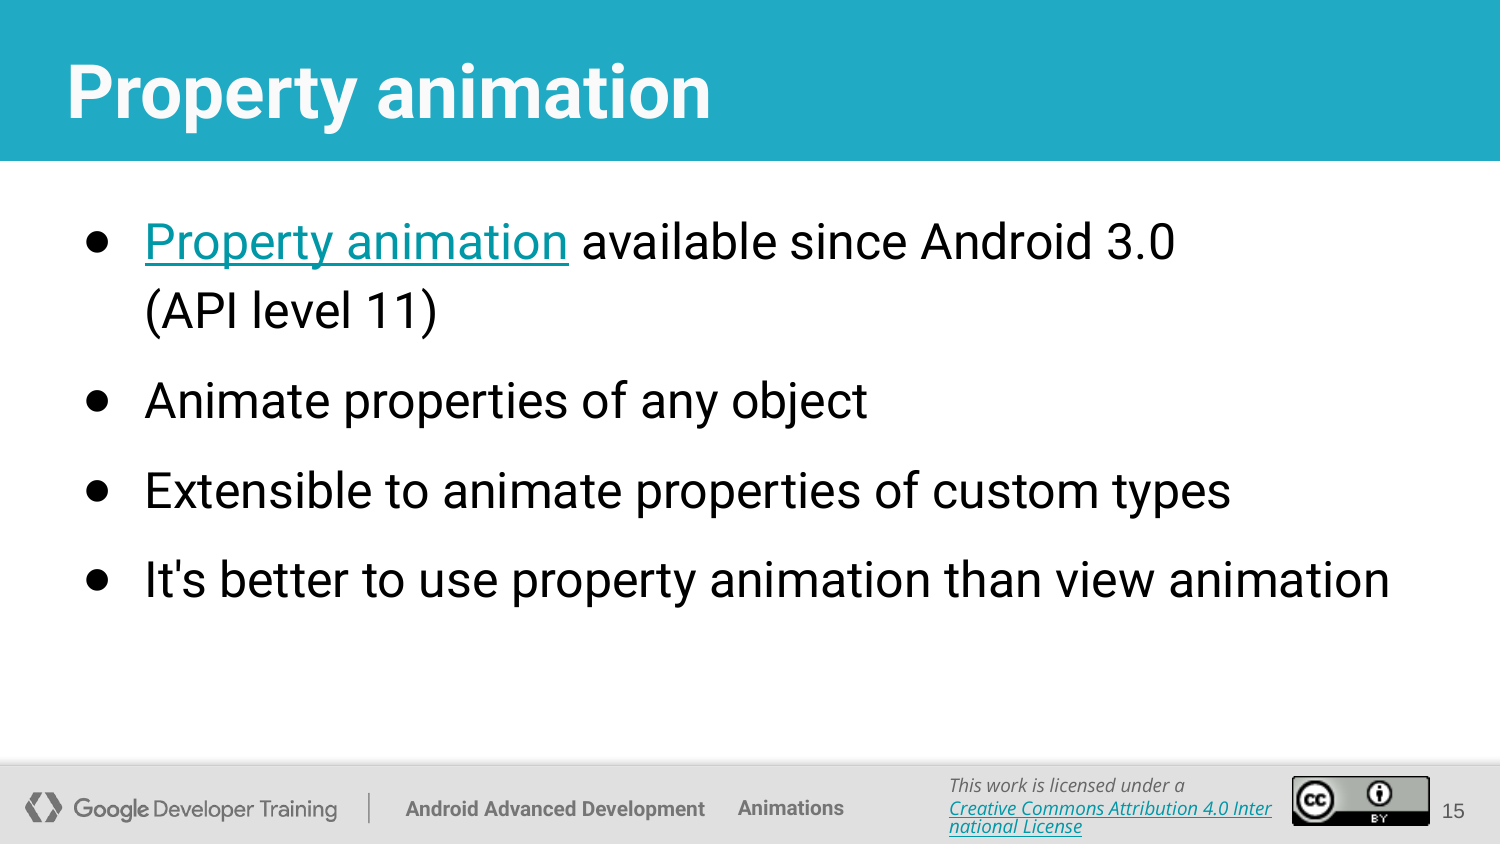

# Property animation
Property animation available since Android 3.0
(API level 11)
Animate properties of any object
Extensible to animate properties of custom types
It's better to use property animation than view animation
15